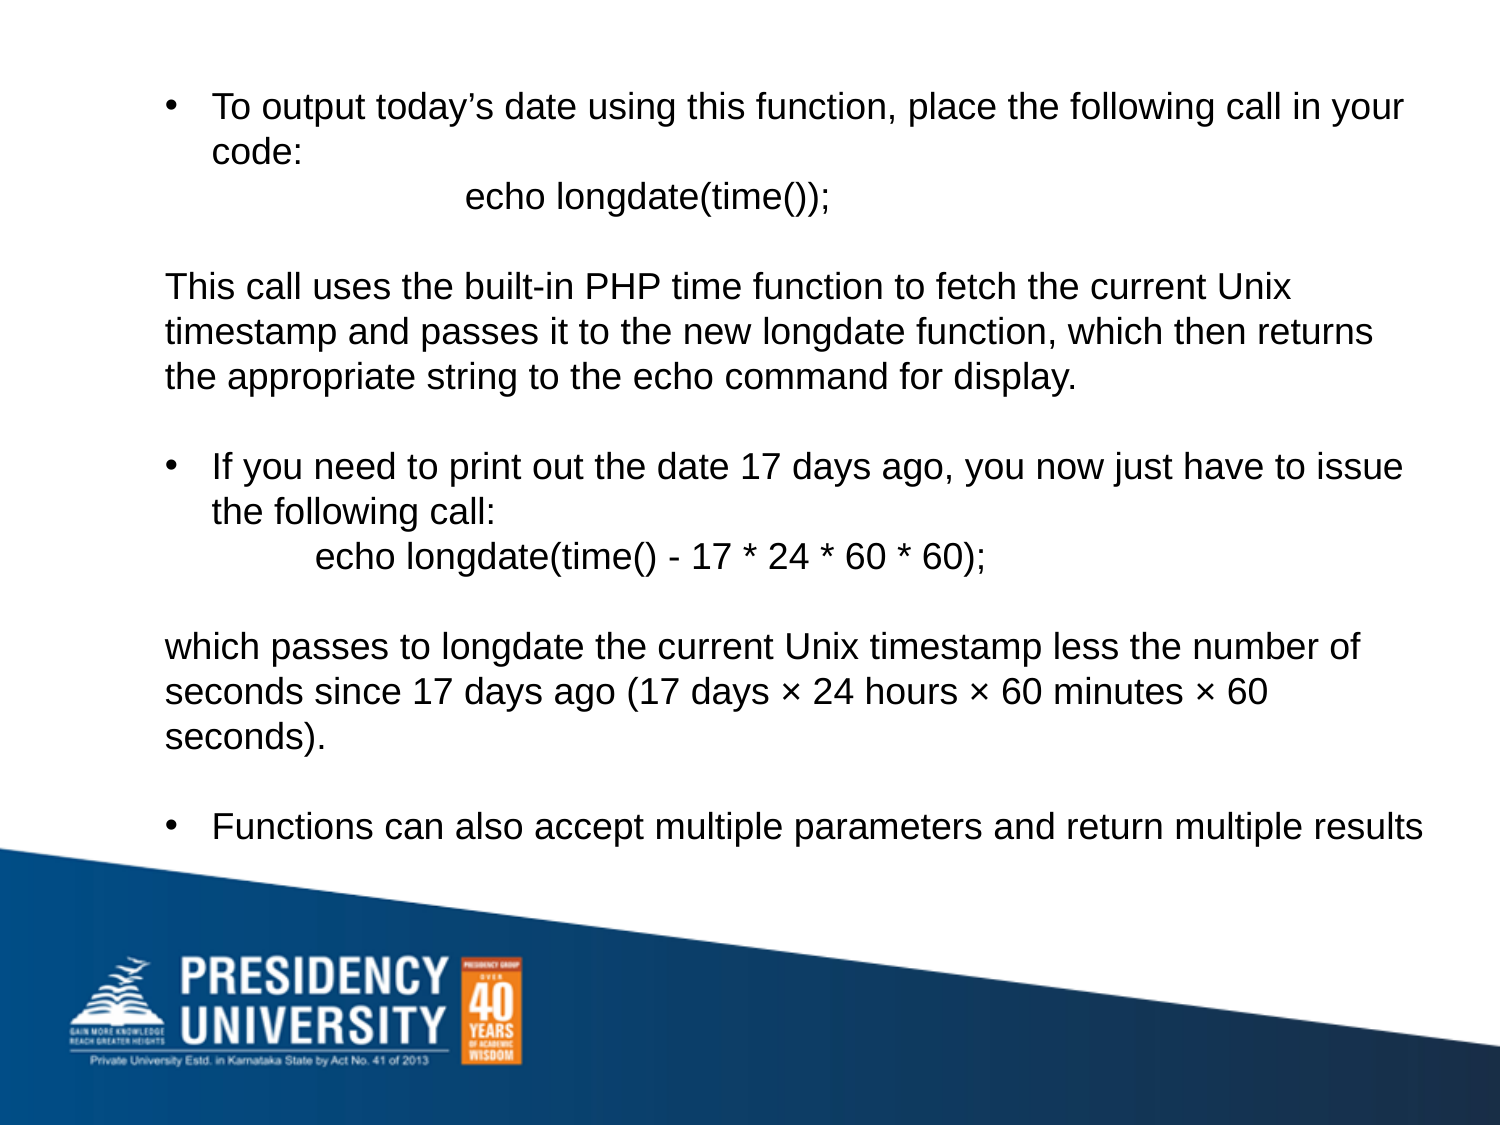

To output today’s date using this function, place the following call in your code:
		echo longdate(time());

This call uses the built-in PHP time function to fetch the current Unix timestamp and passes it to the new longdate function, which then returns the appropriate string to the echo command for display.

If you need to print out the date 17 days ago, you now just have to issue the following call:
	echo longdate(time() - 17 * 24 * 60 * 60);

which passes to longdate the current Unix timestamp less the number of seconds since 17 days ago (17 days × 24 hours × 60 minutes × 60 seconds).

Functions can also accept multiple parameters and return multiple results